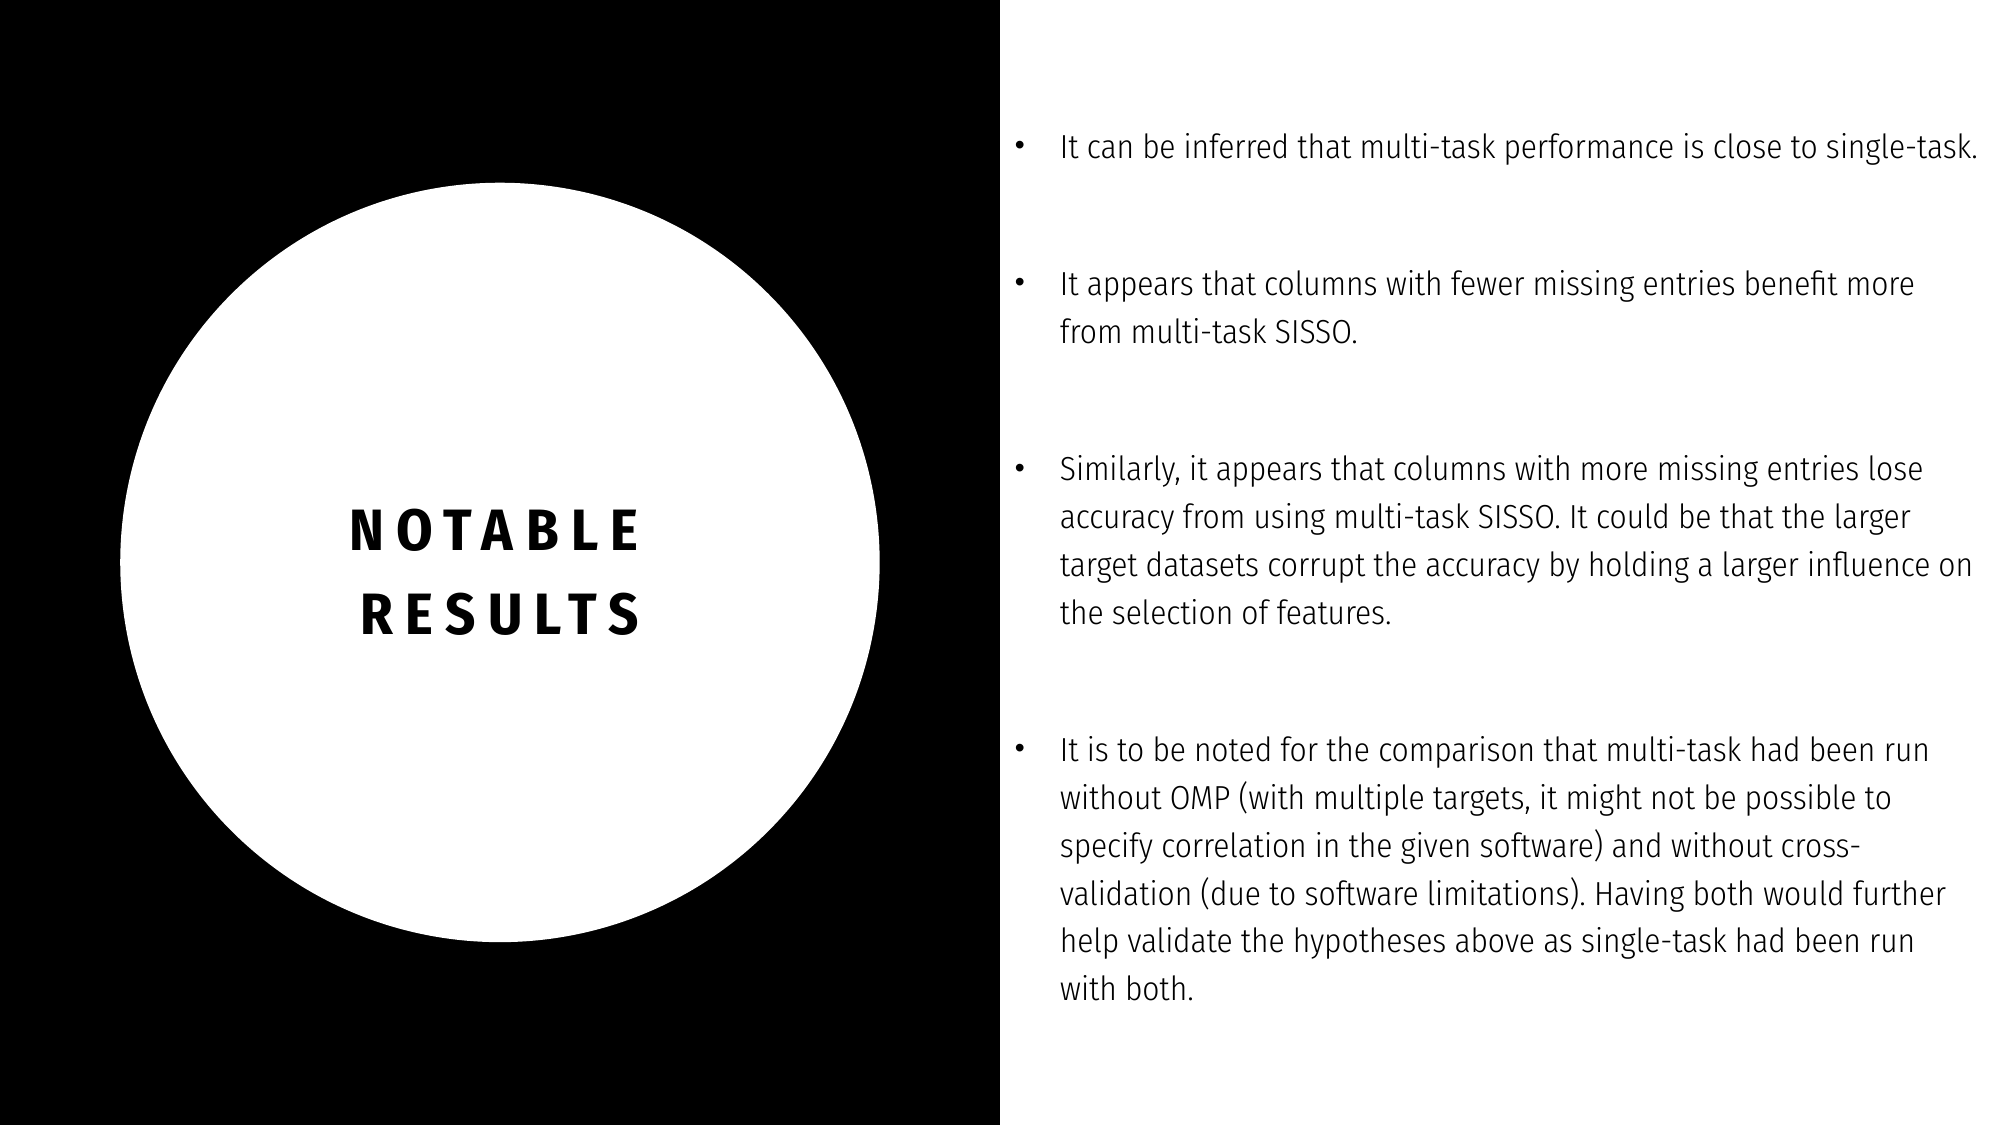

It can be inferred that multi-task performance is close to single-task.

It appears that columns with fewer missing entries benefit more from multi-task SISSO.

Similarly, it appears that columns with more missing entries lose accuracy from using multi-task SISSO. It could be that the larger target datasets corrupt the accuracy by holding a larger influence on the selection of features.

It is to be noted for the comparison that multi-task had been run without OMP (with multiple targets, it might not be possible to specify correlation in the given software) and without cross-validation (due to software limitations). Having both would further help validate the hypotheses above as single-task had been run with both.

# Notable results